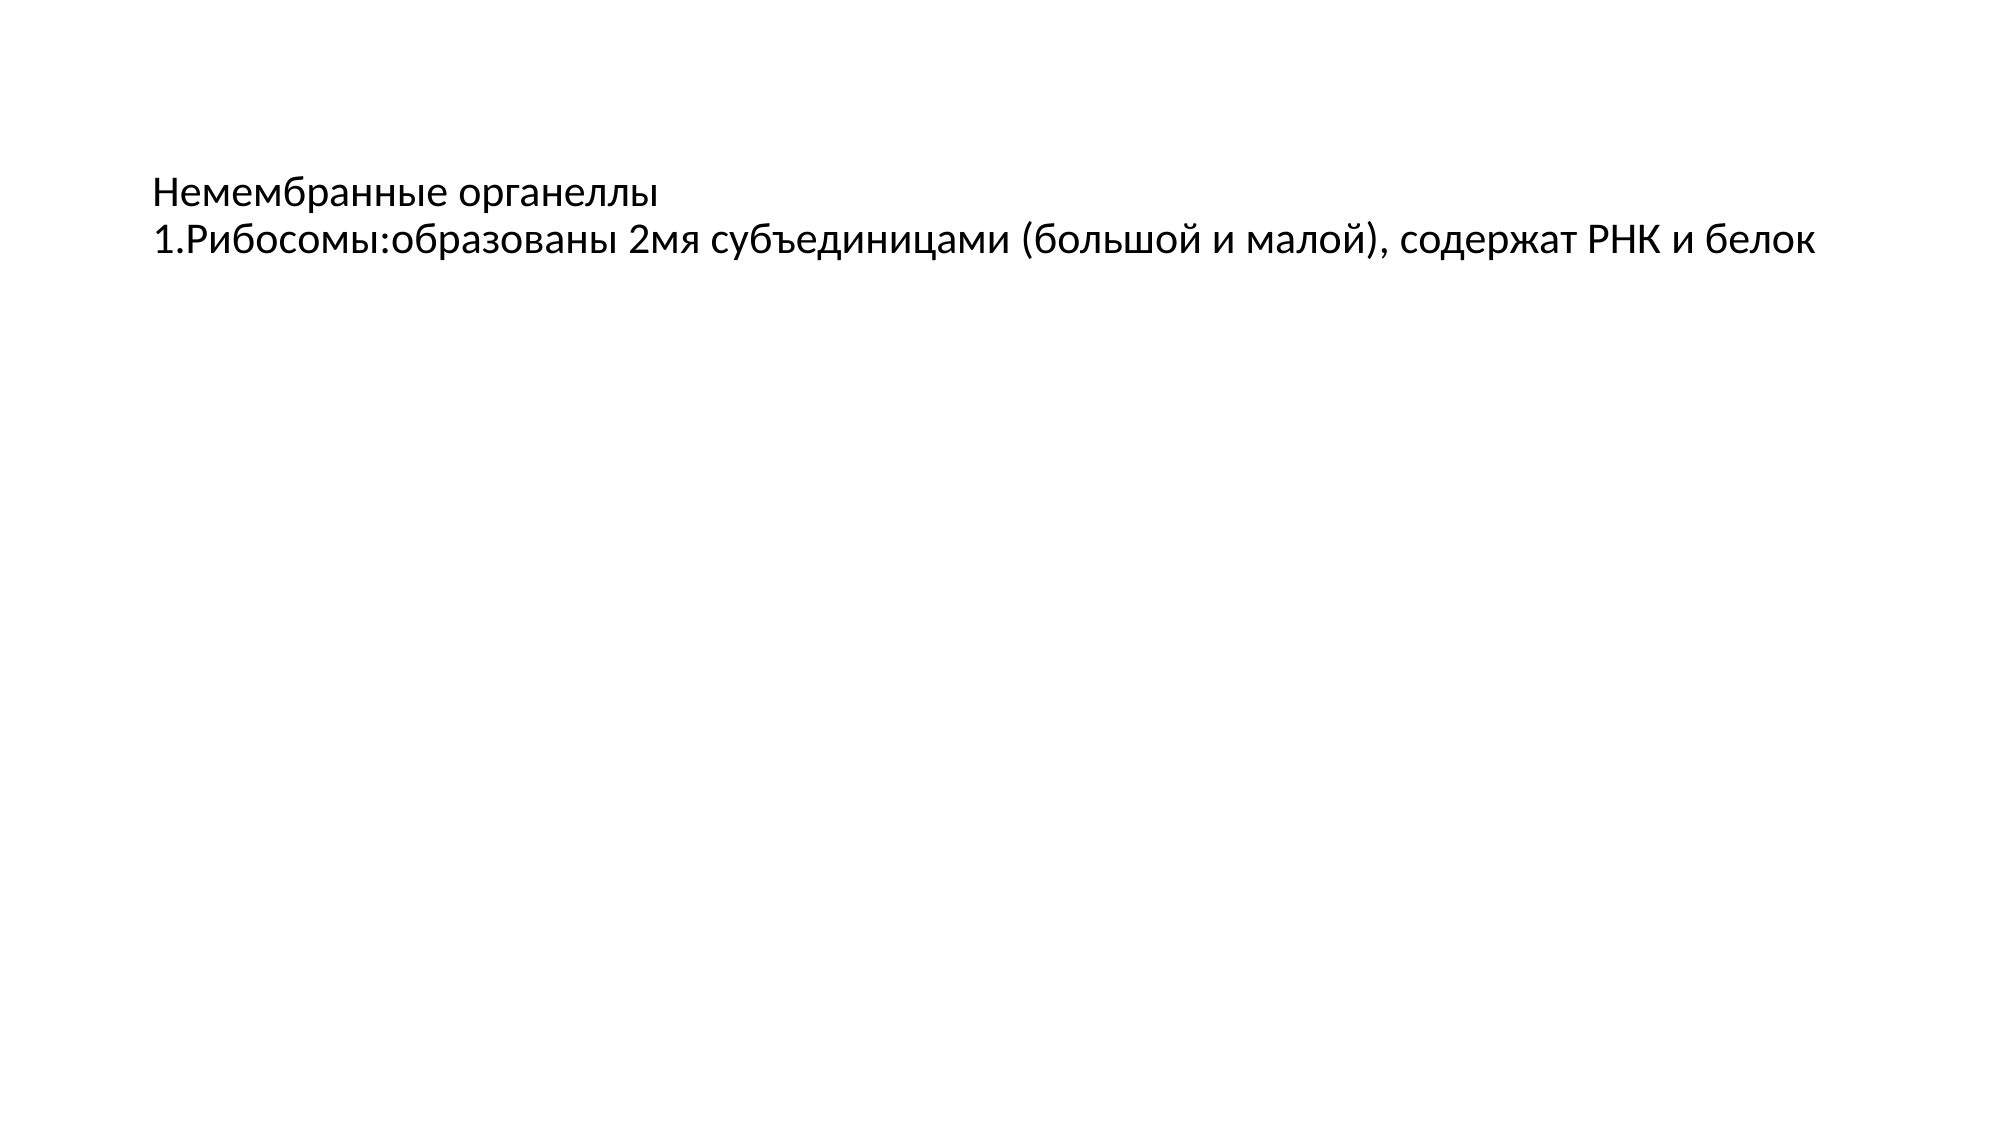

# Немембранные органеллы 1.Рибосомы:образованы 2мя субъединицами (большой и малой), содержат РНК и белок